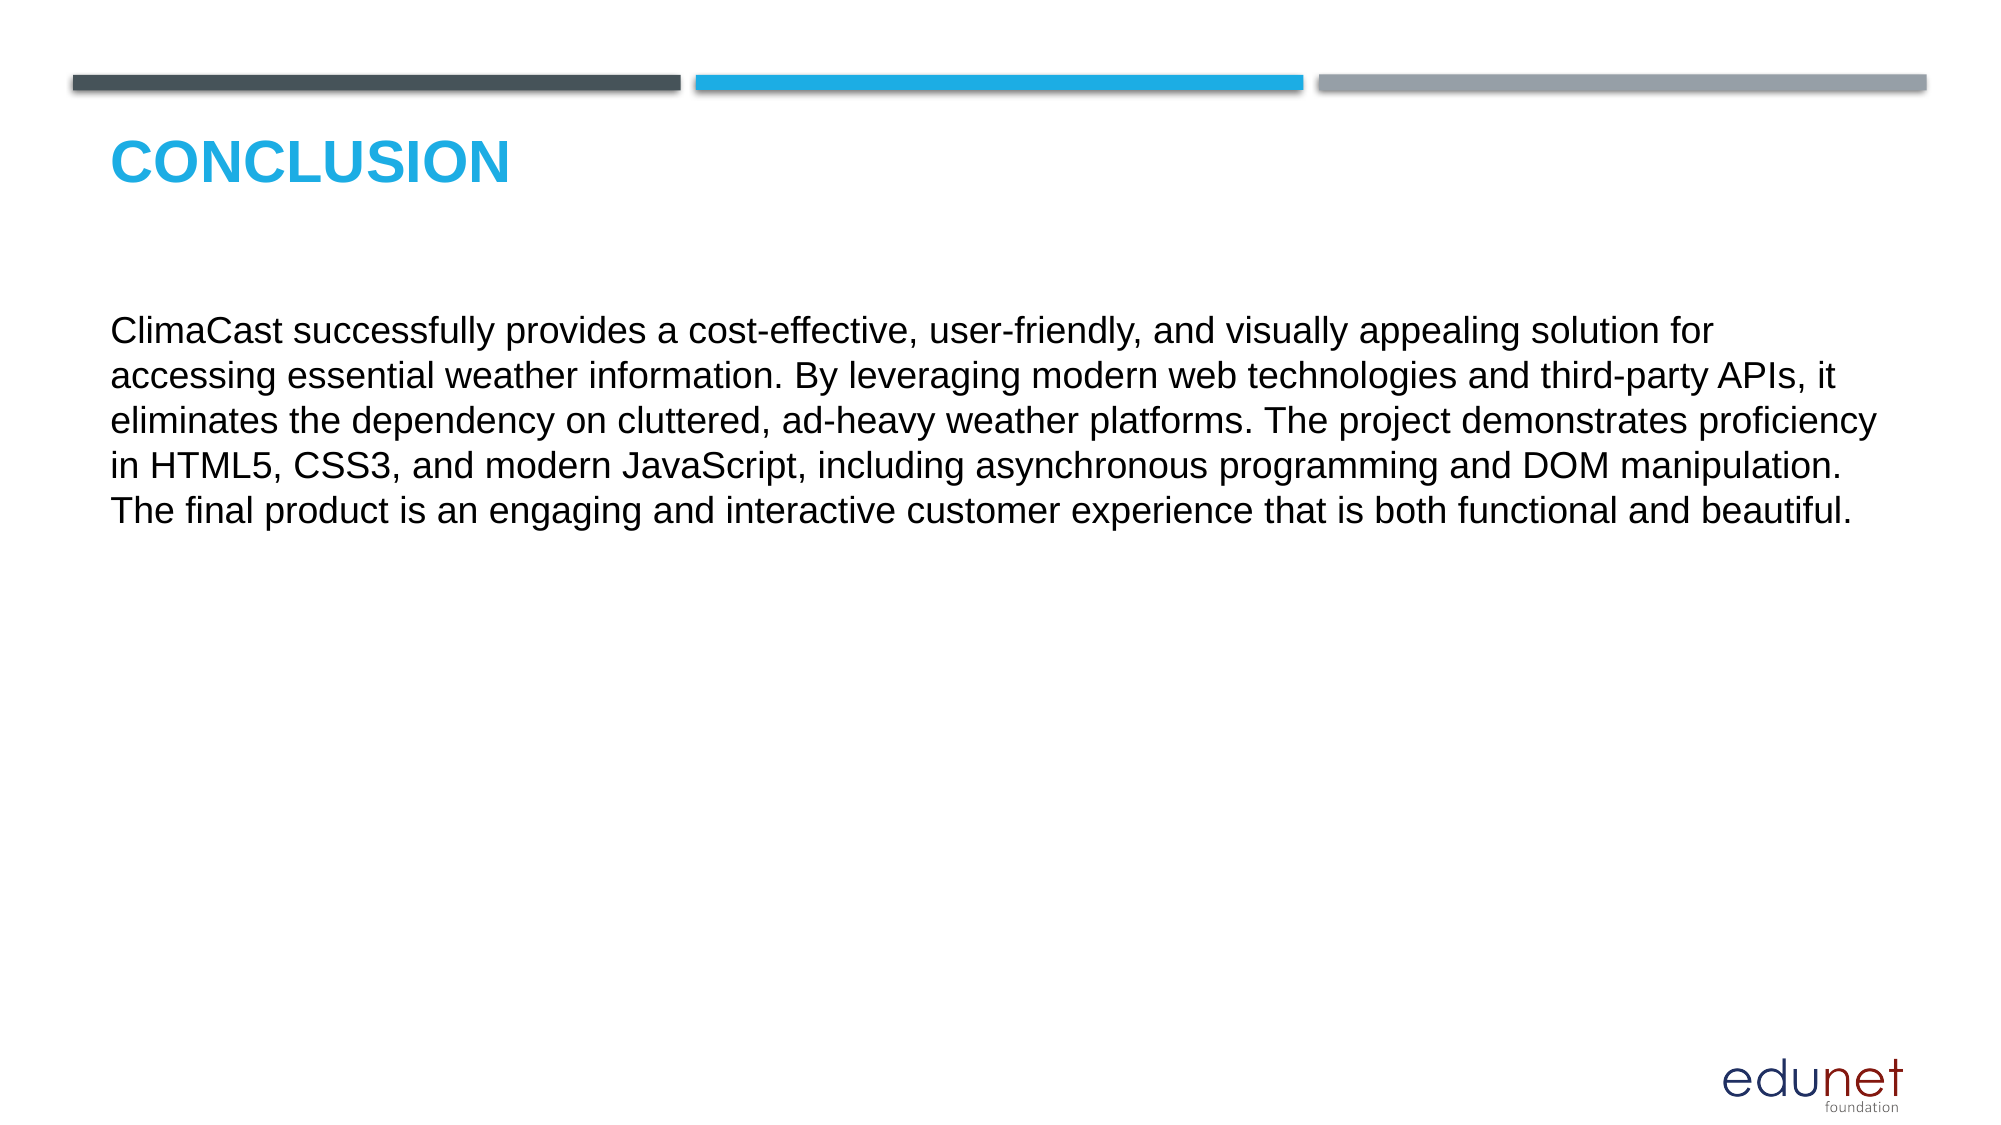

# Conclusion
ClimaCast successfully provides a cost-effective, user-friendly, and visually appealing solution for accessing essential weather information. By leveraging modern web technologies and third-party APIs, it eliminates the dependency on cluttered, ad-heavy weather platforms. The project demonstrates proficiency in HTML5, CSS3, and modern JavaScript, including asynchronous programming and DOM manipulation. The final product is an engaging and interactive customer experience that is both functional and beautiful.